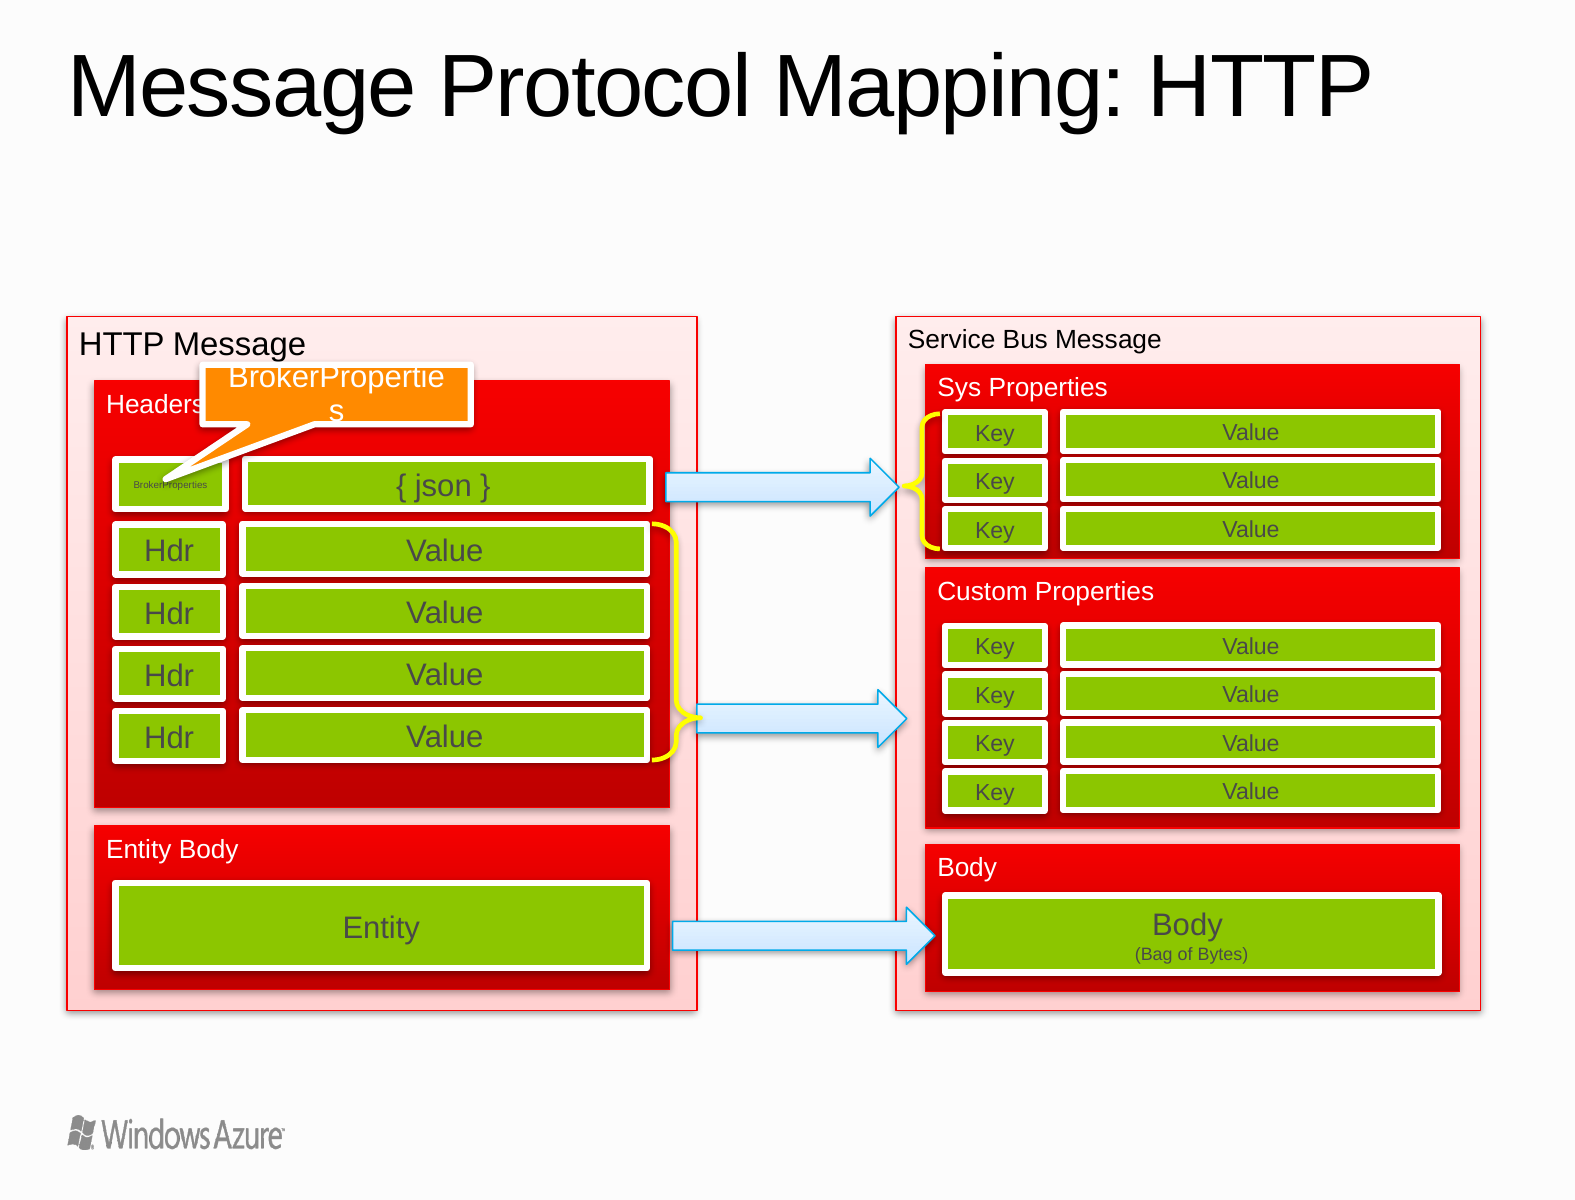

# Message Protocol Mapping: HTTP
HTTP Message
Service Bus Message
Sys Properties
Value
Key
Value
Key
Value
Key
Custom Properties
Value
Key
Value
Key
Value
Key
Value
Key
Body
Body
(Bag of Bytes)
BrokerProperties
Headers

{ json }
BrokerProperties
Value

Hdr
Value
Hdr
Value
Hdr

Value
Hdr
Entity Body
Entity